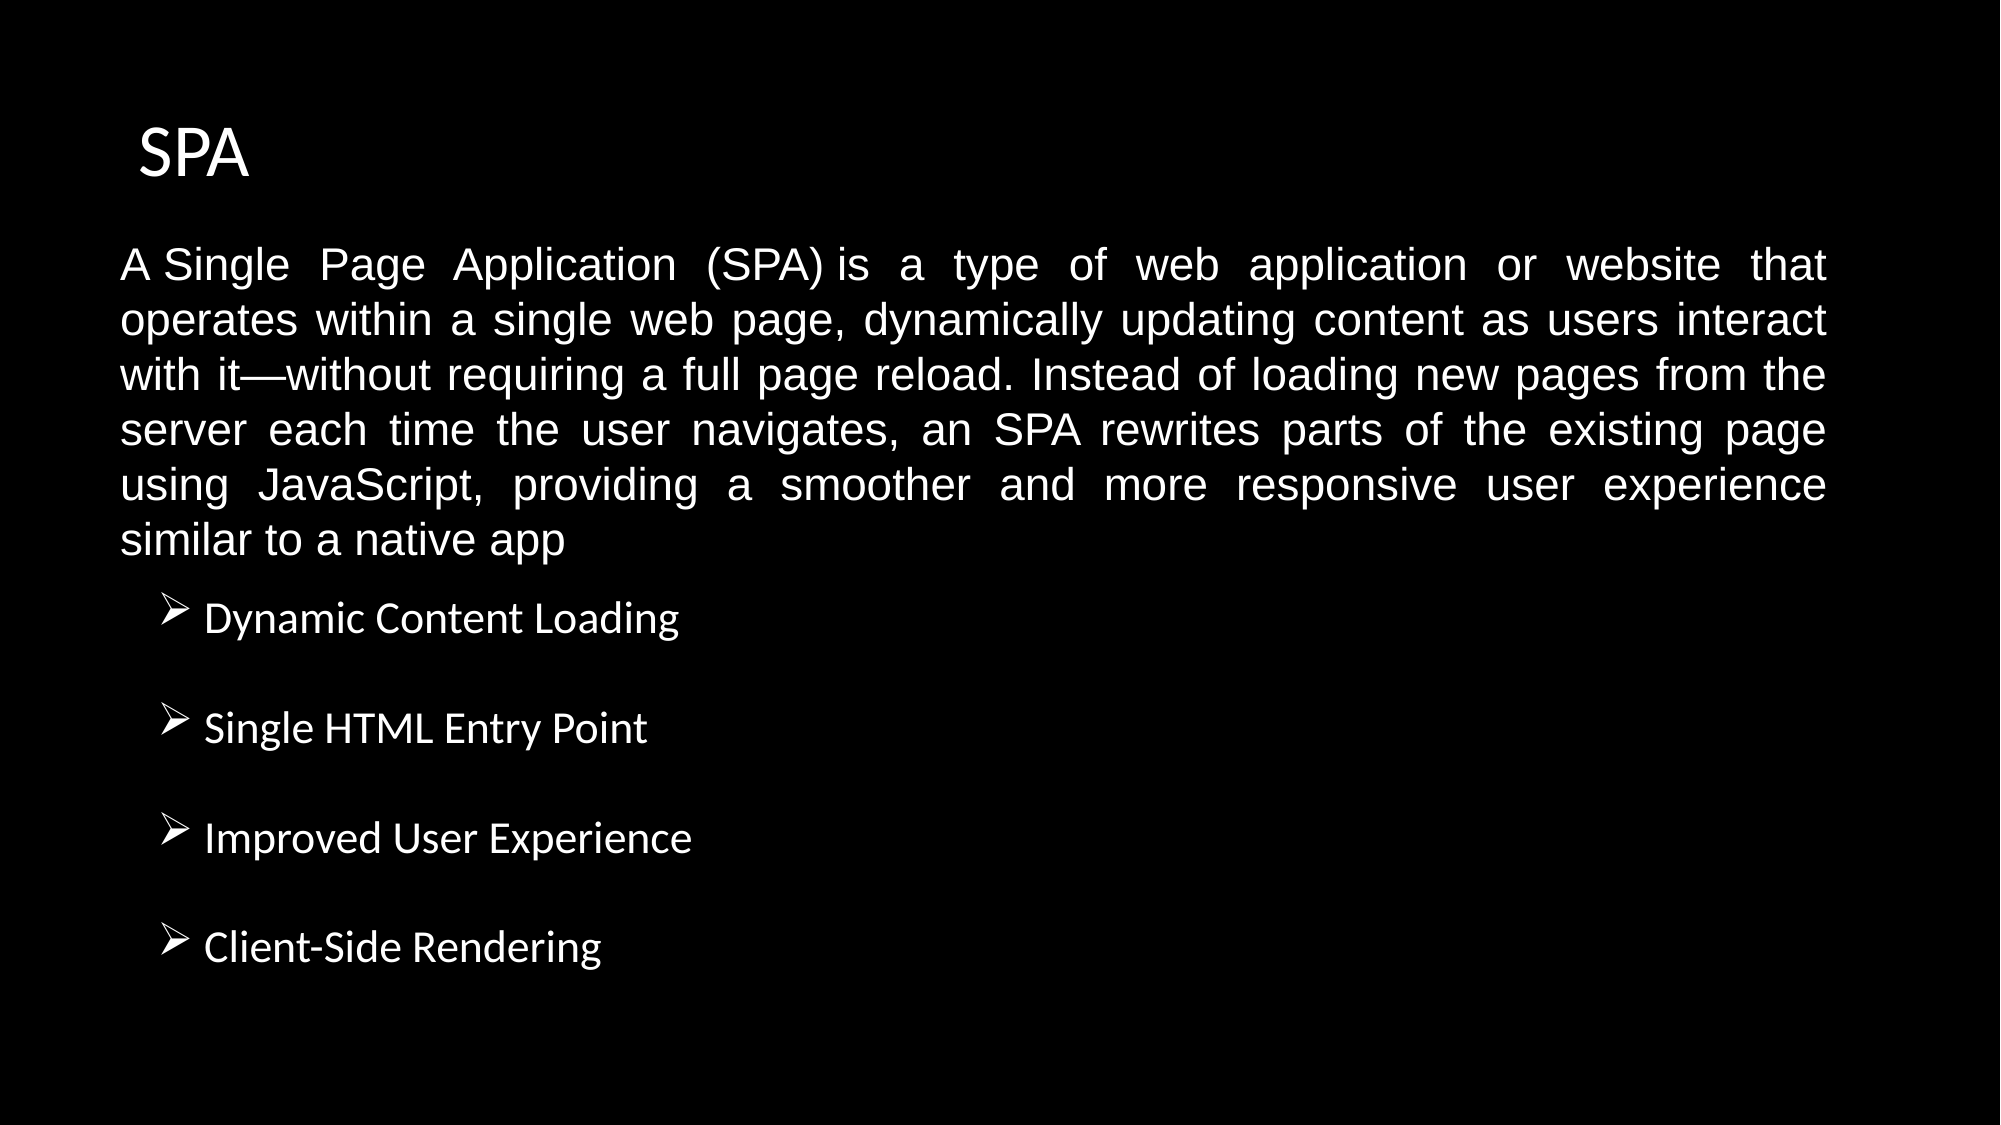

SPA
A Single Page Application (SPA) is a type of web application or website that operates within a single web page, dynamically updating content as users interact with it—without requiring a full page reload. Instead of loading new pages from the server each time the user navigates, an SPA rewrites parts of the existing page using JavaScript, providing a smoother and more responsive user experience similar to a native app
Dynamic Content Loading
Single HTML Entry Point
Improved User Experience
Client-Side Rendering